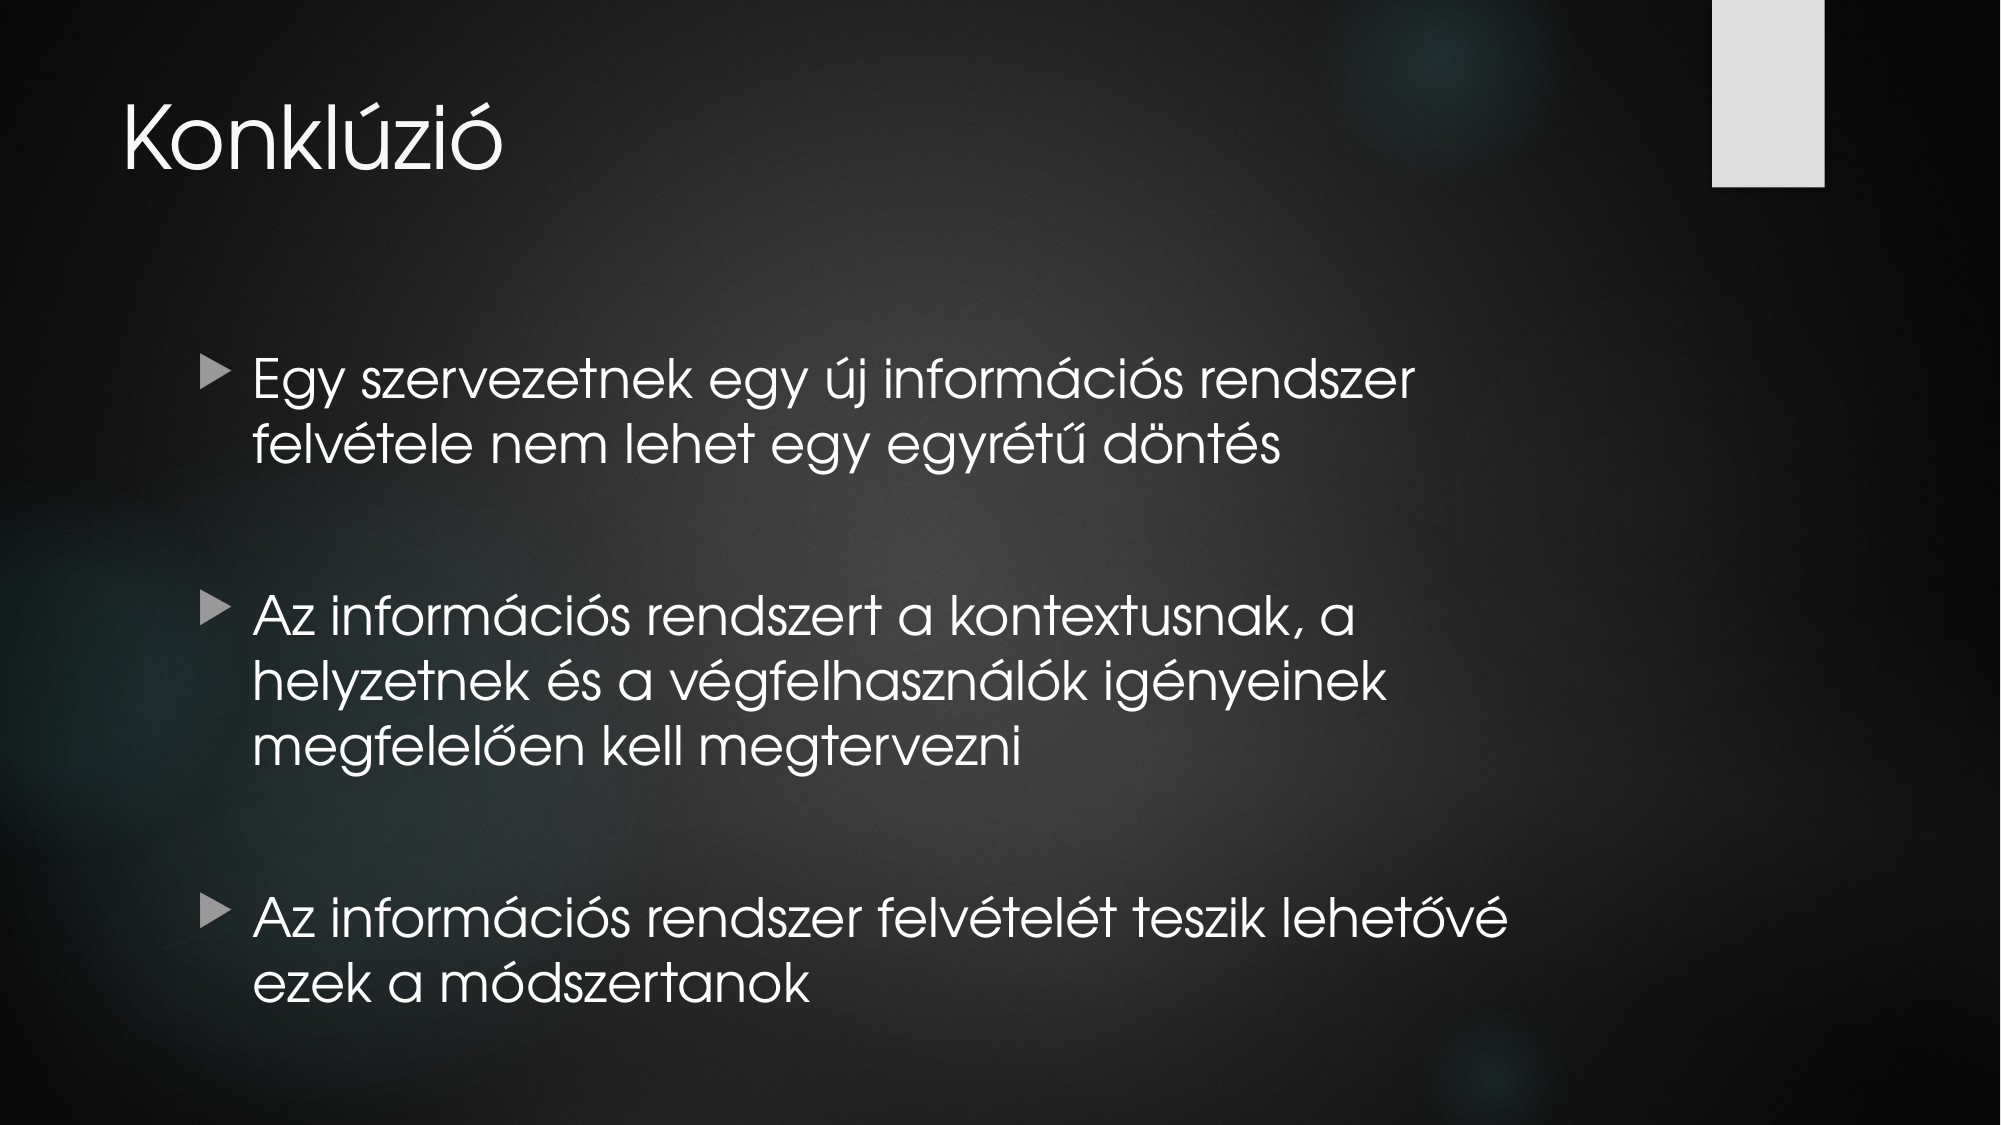

# Konklúzió
Egy szervezetnek egy új információs rendszer felvétele nem lehet egy egyrétű döntés

Az információs rendszert a kontextusnak, a helyzetnek és a végfelhasználók igényeinek megfelelően kell megtervezni

Az információs rendszer felvételét teszik lehetővé ezek a módszertanok